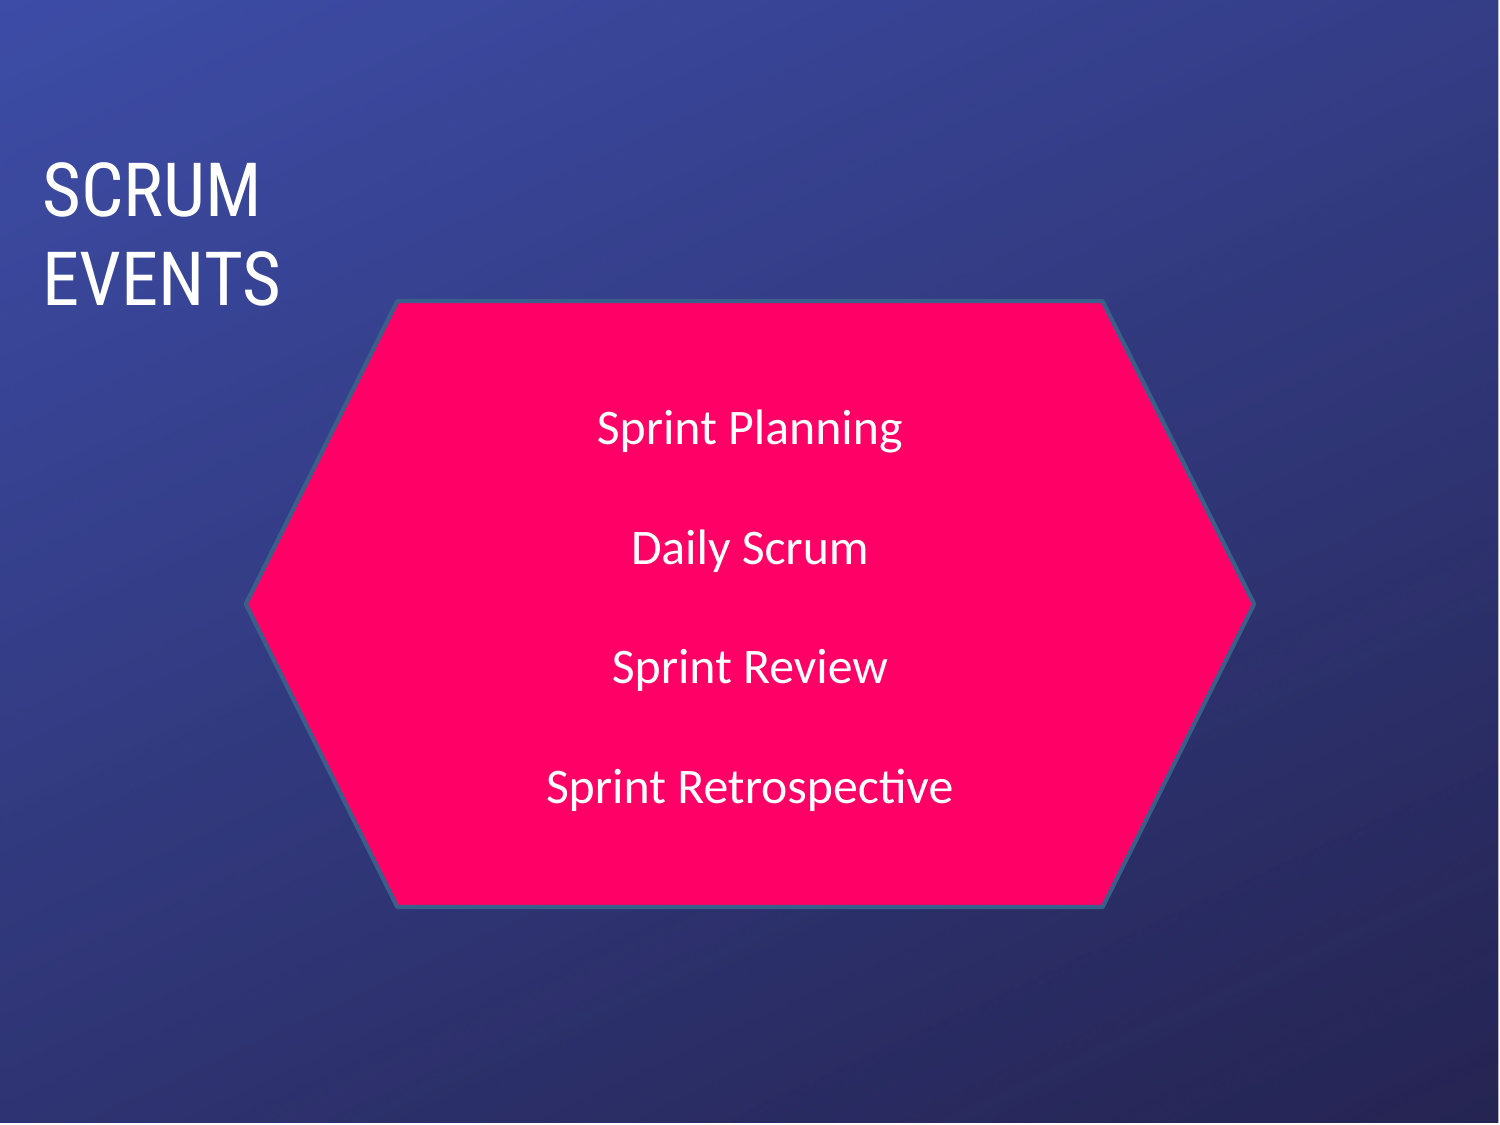

# SCRUM EVENTS
Sprint Planning

Daily Scrum

Sprint Review

Sprint Retrospective